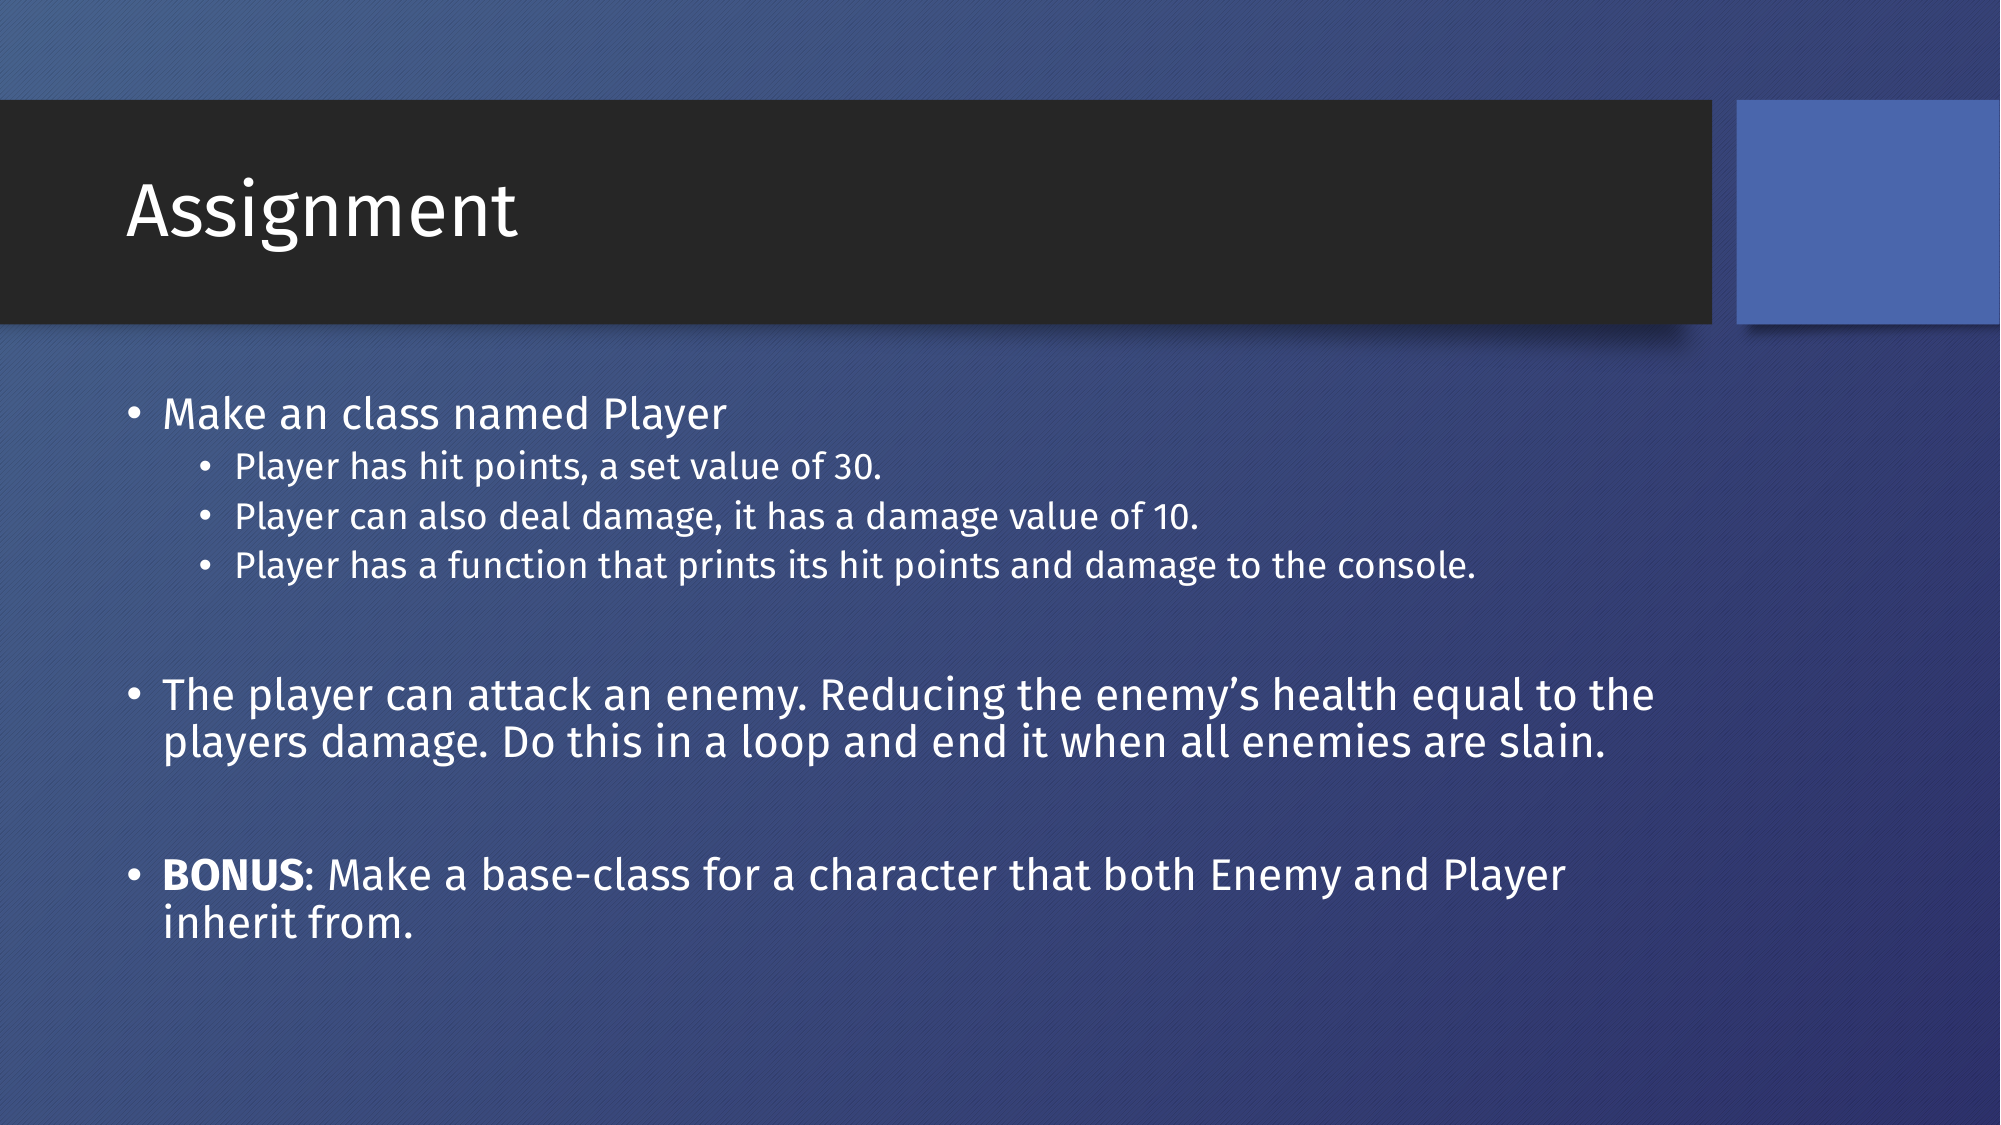

# Assignment
Make an class named Player
Player has hit points, a set value of 30.
Player can also deal damage, it has a damage value of 10.
Player has a function that prints its hit points and damage to the console.

The player can attack an enemy. Reducing the enemy’s health equal to the players damage. Do this in a loop and end it when all enemies are slain.

BONUS: Make a base-class for a character that both Enemy and Player inherit from.